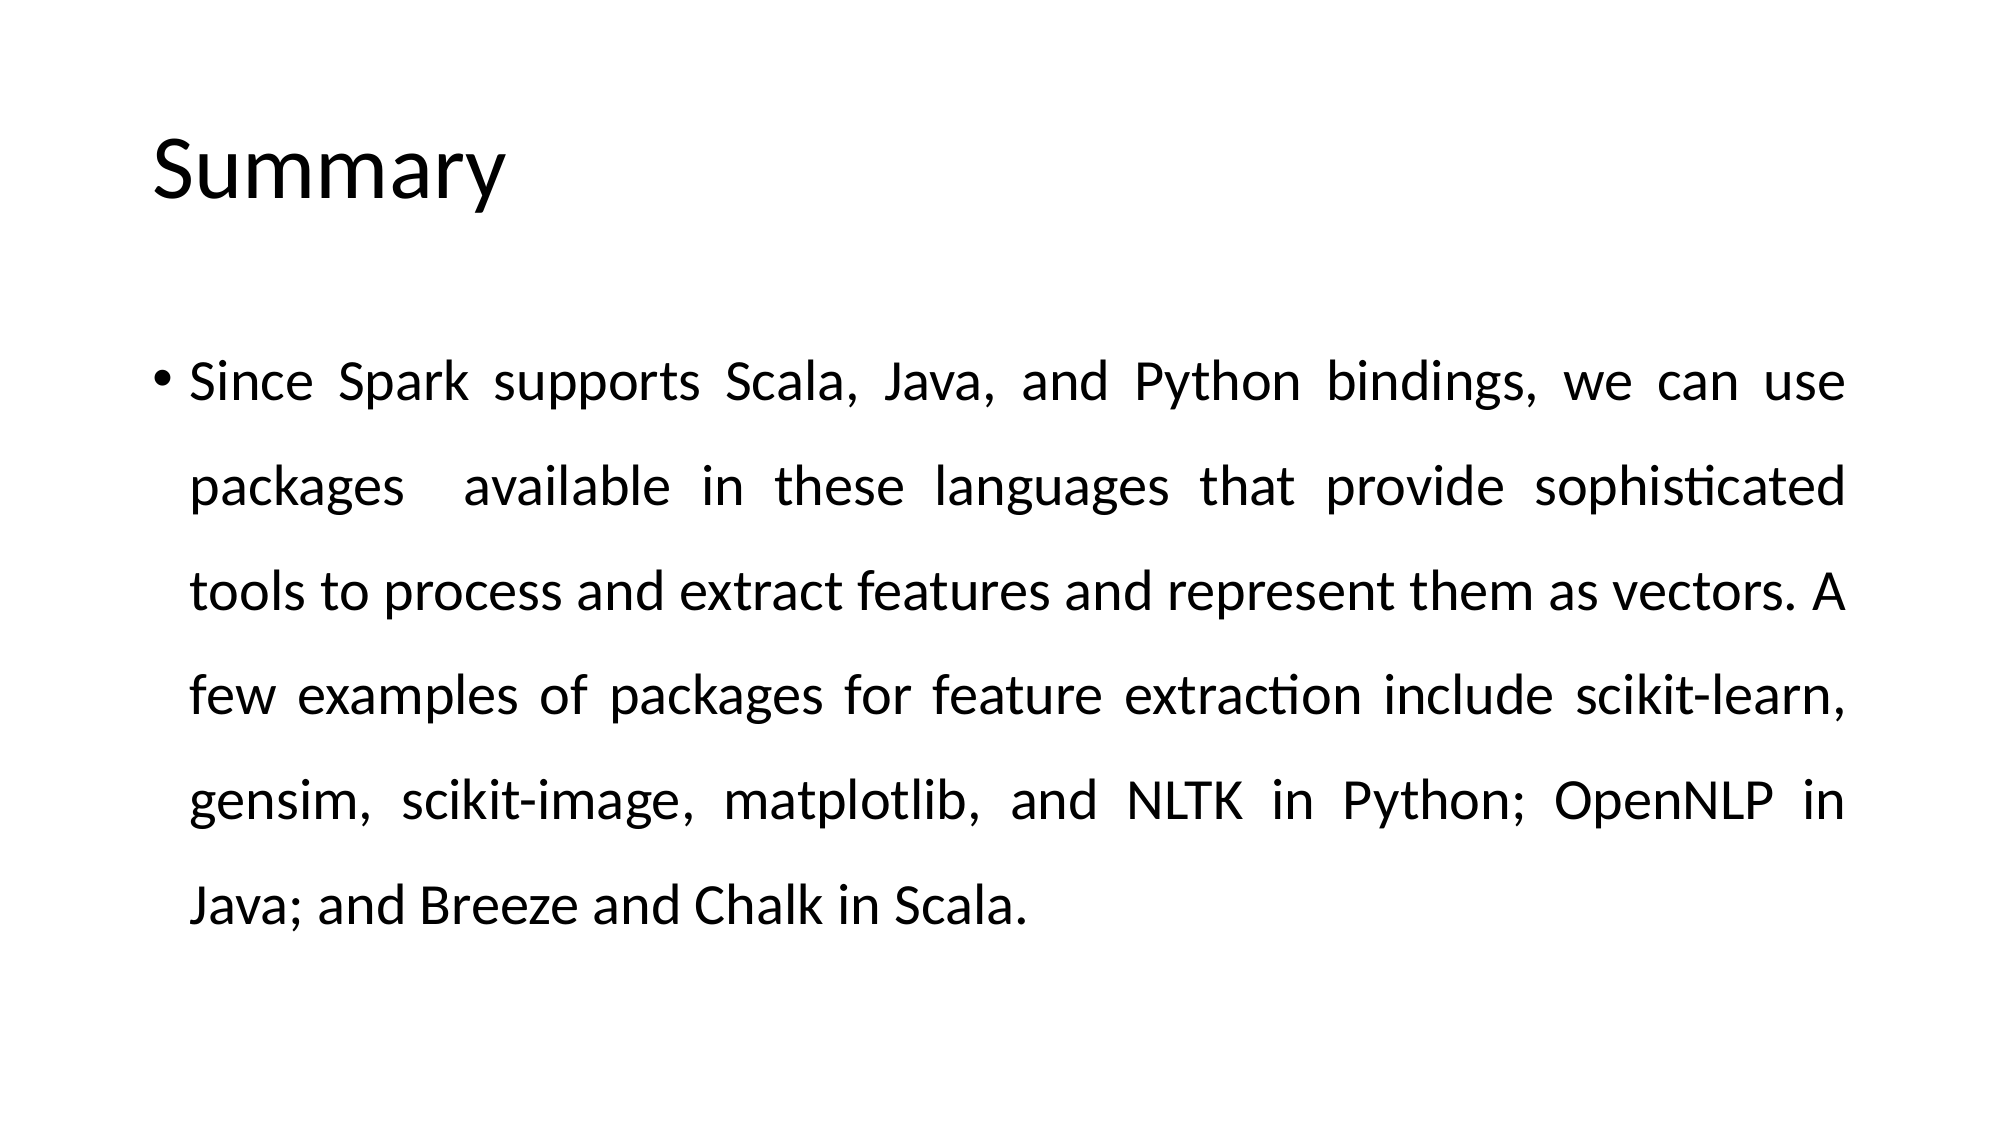

# Summary
Since Spark supports Scala, Java, and Python bindings, we can use packages  available in these languages that provide sophisticated tools to process and extract features and represent them as vectors. A few examples of packages for feature extraction include scikit-learn, gensim, scikit-image, matplotlib, and NLTK in Python; OpenNLP in Java; and Breeze and Chalk in Scala.